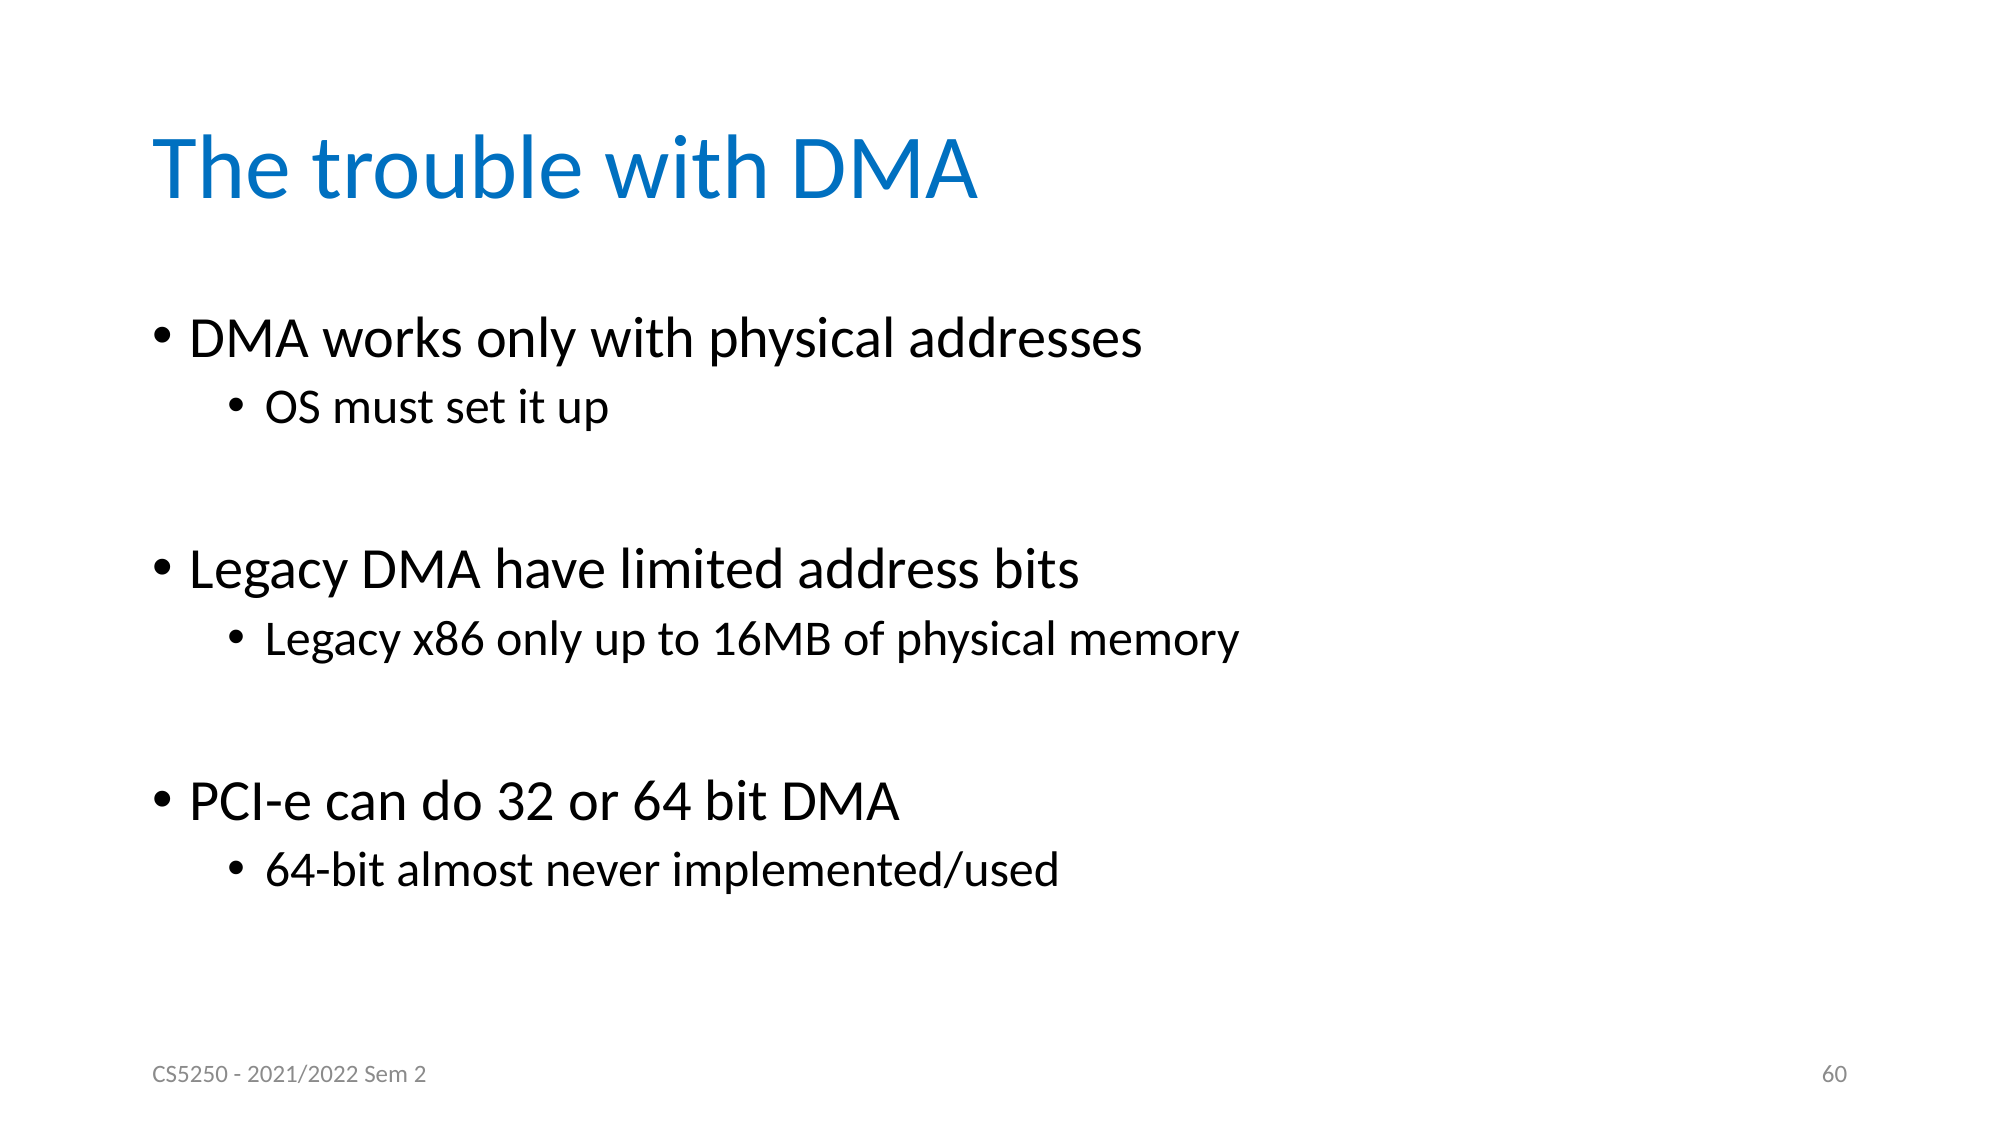

# The trouble with DMA
DMA works only with physical addresses
OS must set it up

Legacy DMA have limited address bits
Legacy x86 only up to 16MB of physical memory

PCI-e can do 32 or 64 bit DMA
64-bit almost never implemented/used
CS5250 - 2021/2022 Sem 2
60